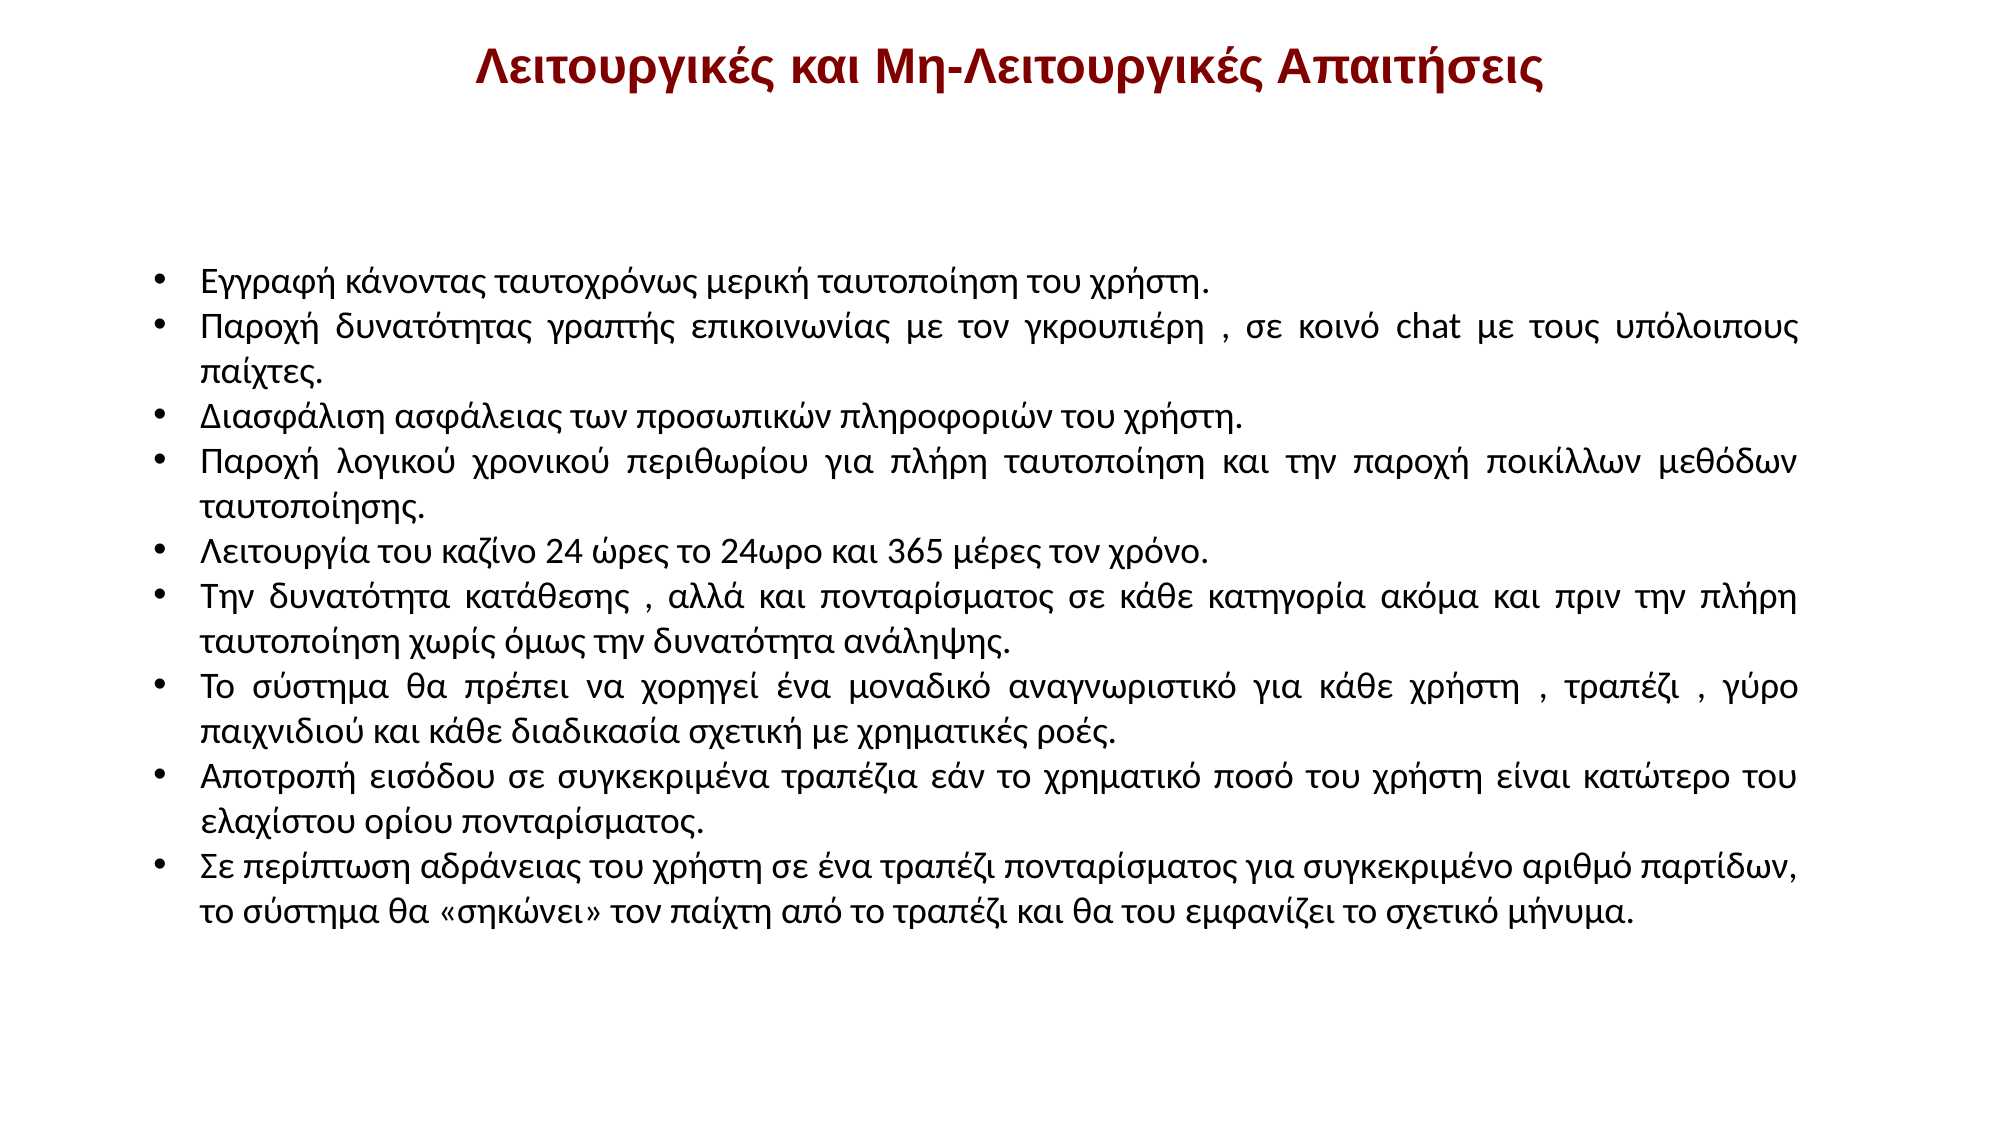

Λειτουργικές και Μη-Λειτουργικές Απαιτήσεις
Εγγραφή κάνοντας ταυτοχρόνως μερική ταυτοποίηση του χρήστη.
Παροχή δυνατότητας γραπτής επικοινωνίας με τον γκρουπιέρη , σε κοινό chat με τους υπόλοιπους παίχτες.
Διασφάλιση ασφάλειας των προσωπικών πληροφοριών του χρήστη.
Παροχή λογικού χρονικού περιθωρίου για πλήρη ταυτοποίηση και την παροχή ποικίλλων μεθόδων ταυτοποίησης.
Λειτουργία του καζίνο 24 ώρες το 24ωρο και 365 μέρες τον χρόνο.
Την δυνατότητα κατάθεσης , αλλά και πονταρίσματος σε κάθε κατηγορία ακόμα και πριν την πλήρη ταυτοποίηση χωρίς όμως την δυνατότητα ανάληψης.
Το σύστημα θα πρέπει να χορηγεί ένα μοναδικό αναγνωριστικό για κάθε χρήστη , τραπέζι , γύρο παιχνιδιού και κάθε διαδικασία σχετική με χρηματικές ροές.
Αποτροπή εισόδου σε συγκεκριμένα τραπέζια εάν το χρηματικό ποσό του χρήστη είναι κατώτερο του ελαχίστου ορίου πονταρίσματος.
Σε περίπτωση αδράνειας του χρήστη σε ένα τραπέζι πονταρίσματος για συγκεκριμένο αριθμό παρτίδων, το σύστημα θα «σηκώνει» τον παίχτη από το τραπέζι και θα του εμφανίζει το σχετικό μήνυμα.